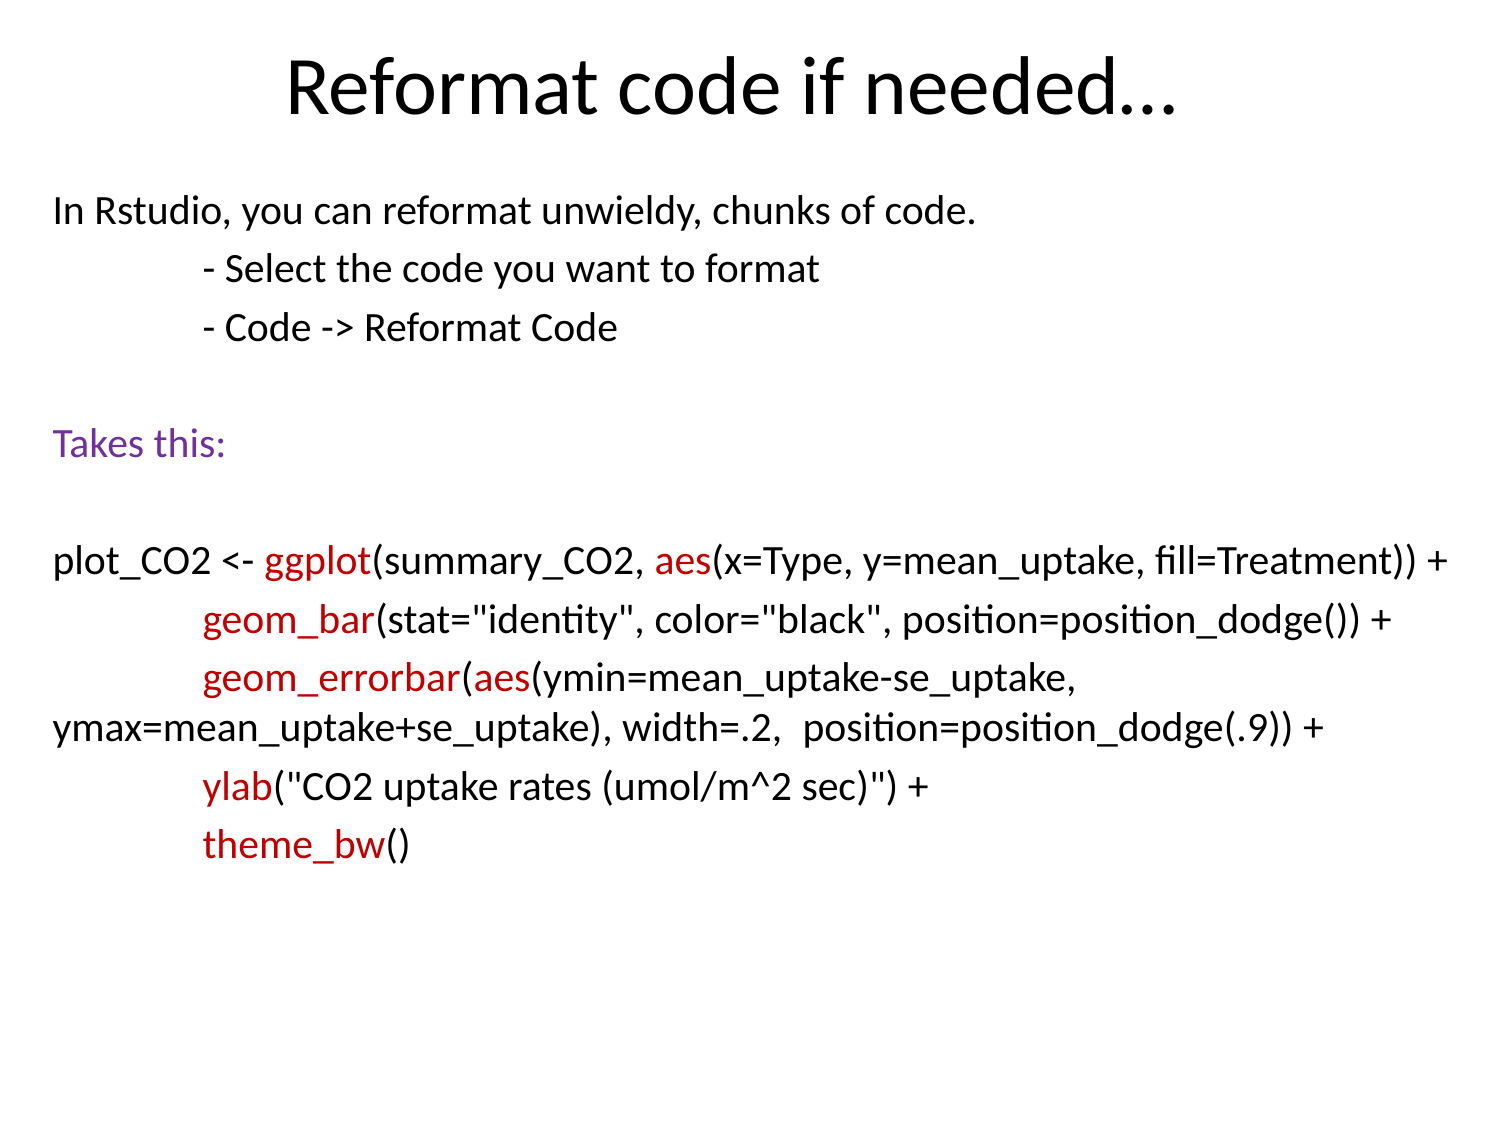

# Reformat code if needed…
In Rstudio, you can reformat unwieldy, chunks of code.
	- Select the code you want to format
	- Code -> Reformat Code

Takes this:

plot_CO2 <- ggplot(summary_CO2, aes(x=Type, y=mean_uptake, fill=Treatment)) +
	geom_bar(stat="identity", color="black", position=position_dodge()) +
  	geom_errorbar(aes(ymin=mean_uptake-se_uptake, 	ymax=mean_uptake+se_uptake), width=.2, 	position=position_dodge(.9)) +
  	ylab("CO2 uptake rates (umol/m^2 sec)") +
  	theme_bw()